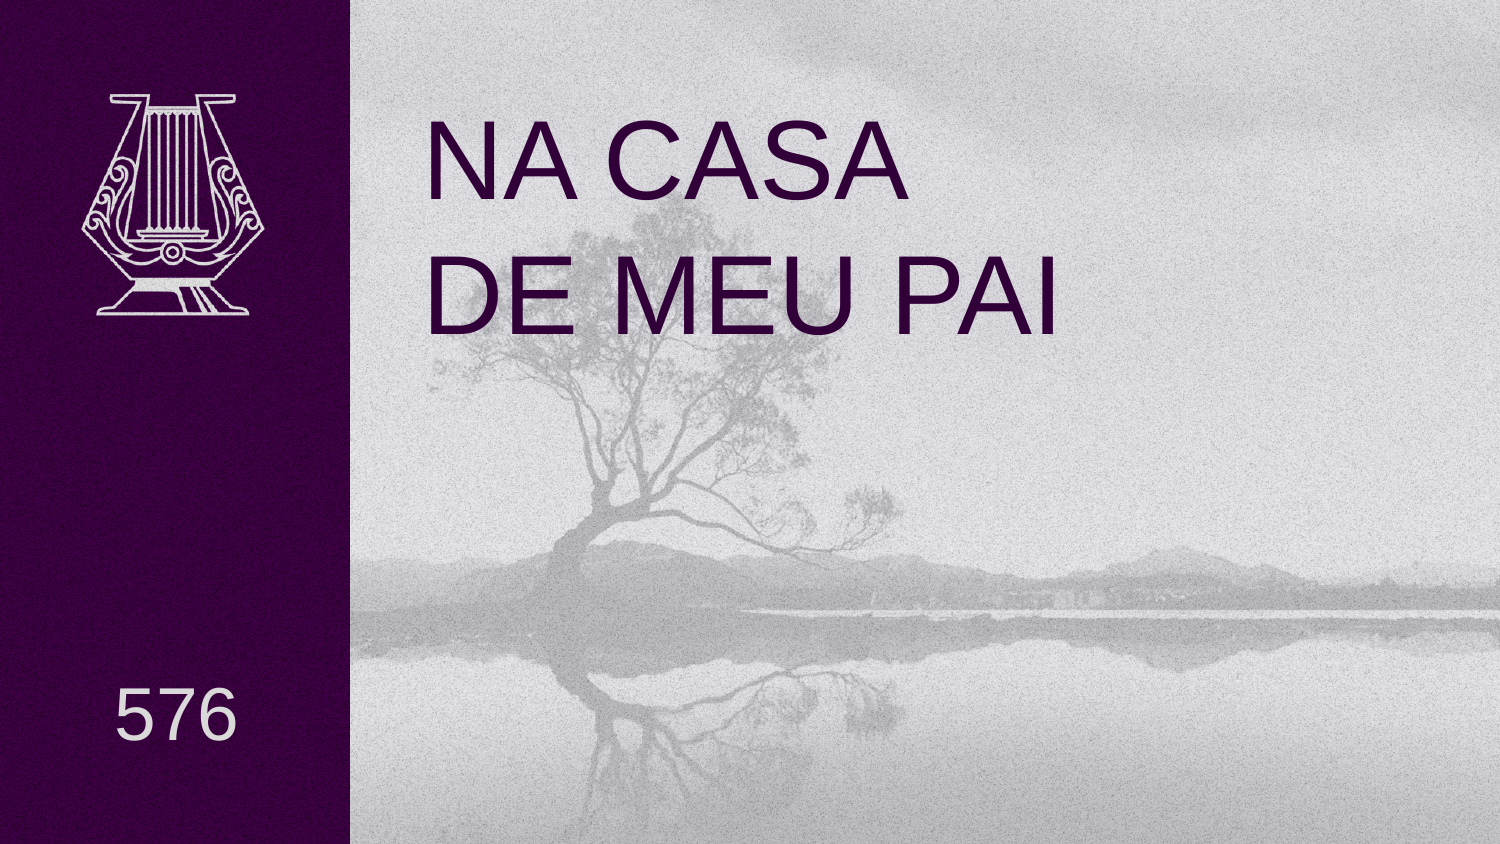

# NA CASA DE MEU PAI
576